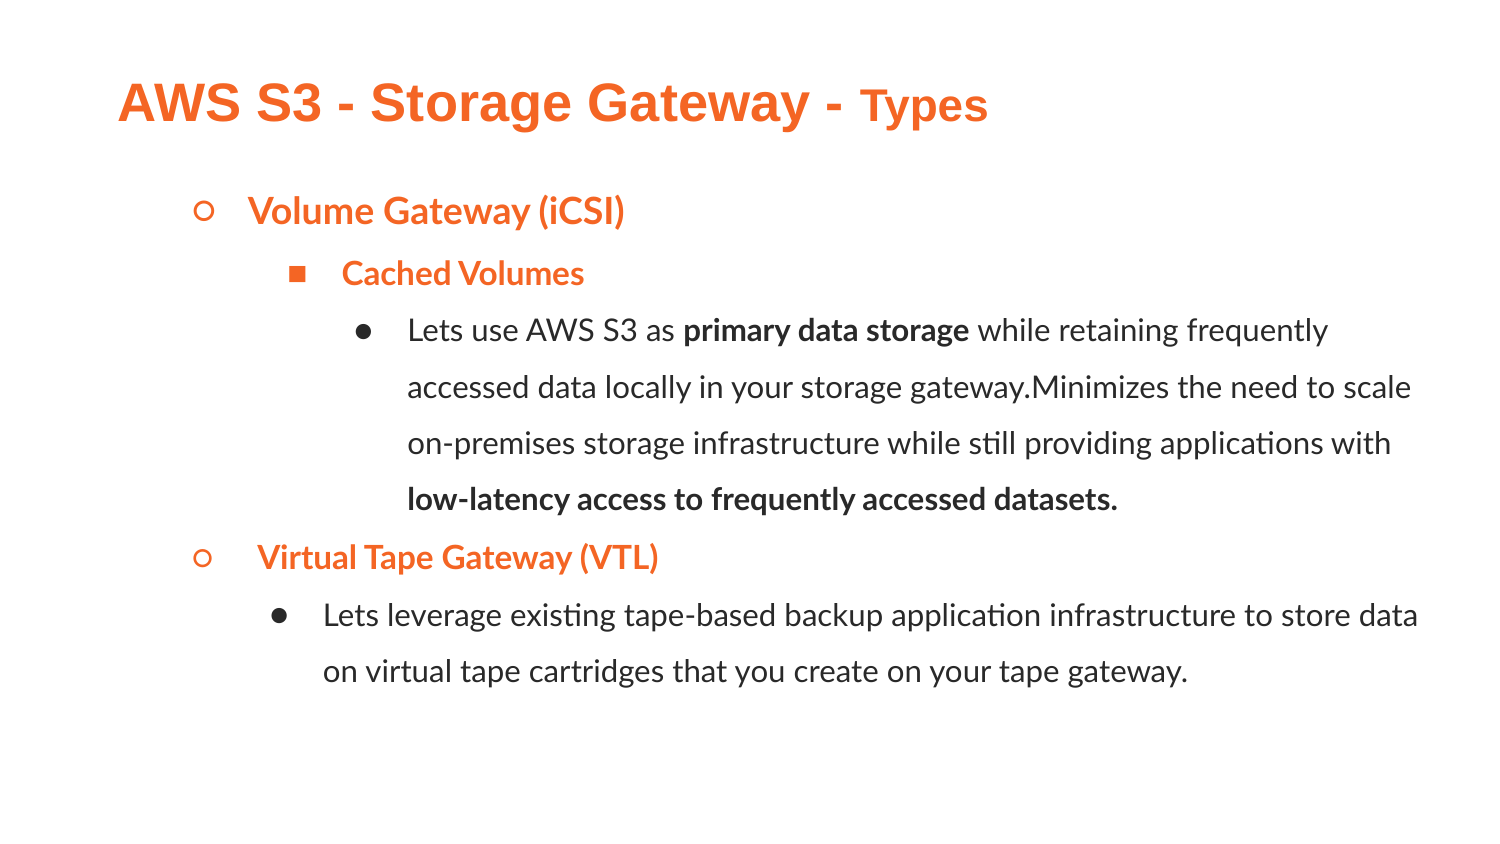

AWS S3 - Storage Gateway - Types
Volume Gateway (iCSI)
Cached Volumes
Lets use AWS S3 as primary data storage while retaining frequently accessed data locally in your storage gateway.Minimizes the need to scale on-premises storage infrastructure while still providing applications with low-latency access to frequently accessed datasets.
Virtual Tape Gateway (VTL)
Lets leverage existing tape-based backup application infrastructure to store data on virtual tape cartridges that you create on your tape gateway.